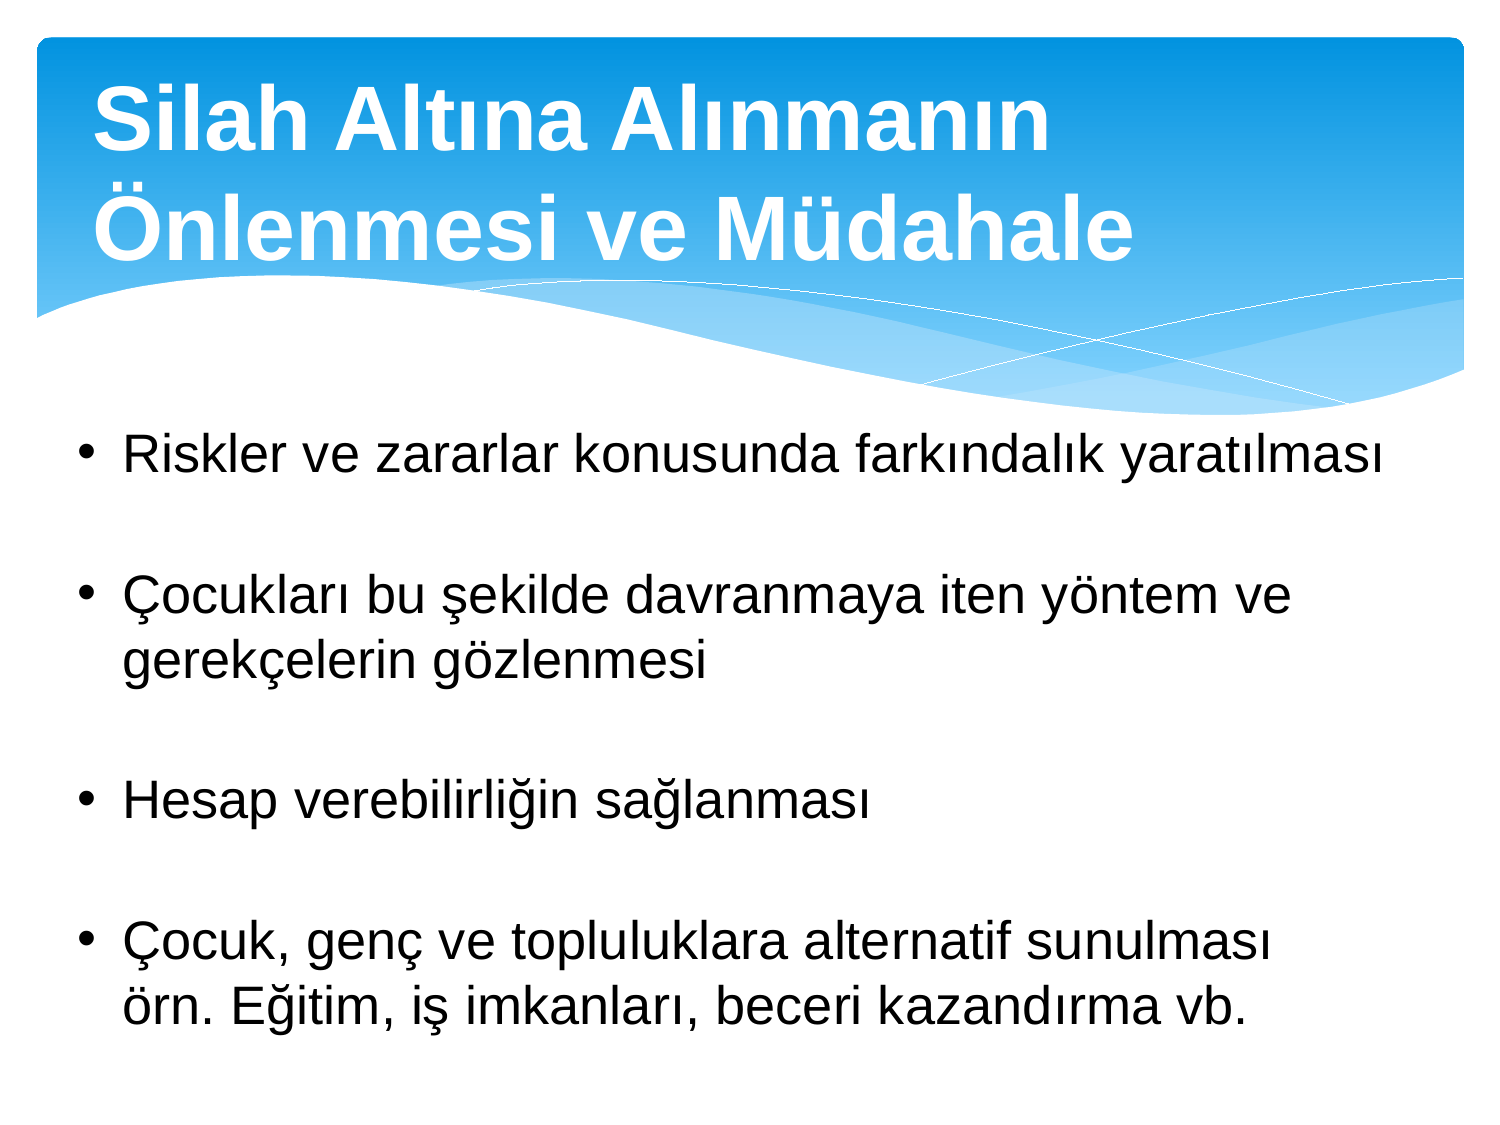

# Silah Altına Alınmanın Önlenmesi ve Müdahale
Riskler ve zararlar konusunda farkındalık yaratılması
Çocukları bu şekilde davranmaya iten yöntem ve gerekçelerin gözlenmesi
Hesap verebilirliğin sağlanması
Çocuk, genç ve topluluklara alternatif sunulması     örn. Eğitim, iş imkanları, beceri kazandırma vb.